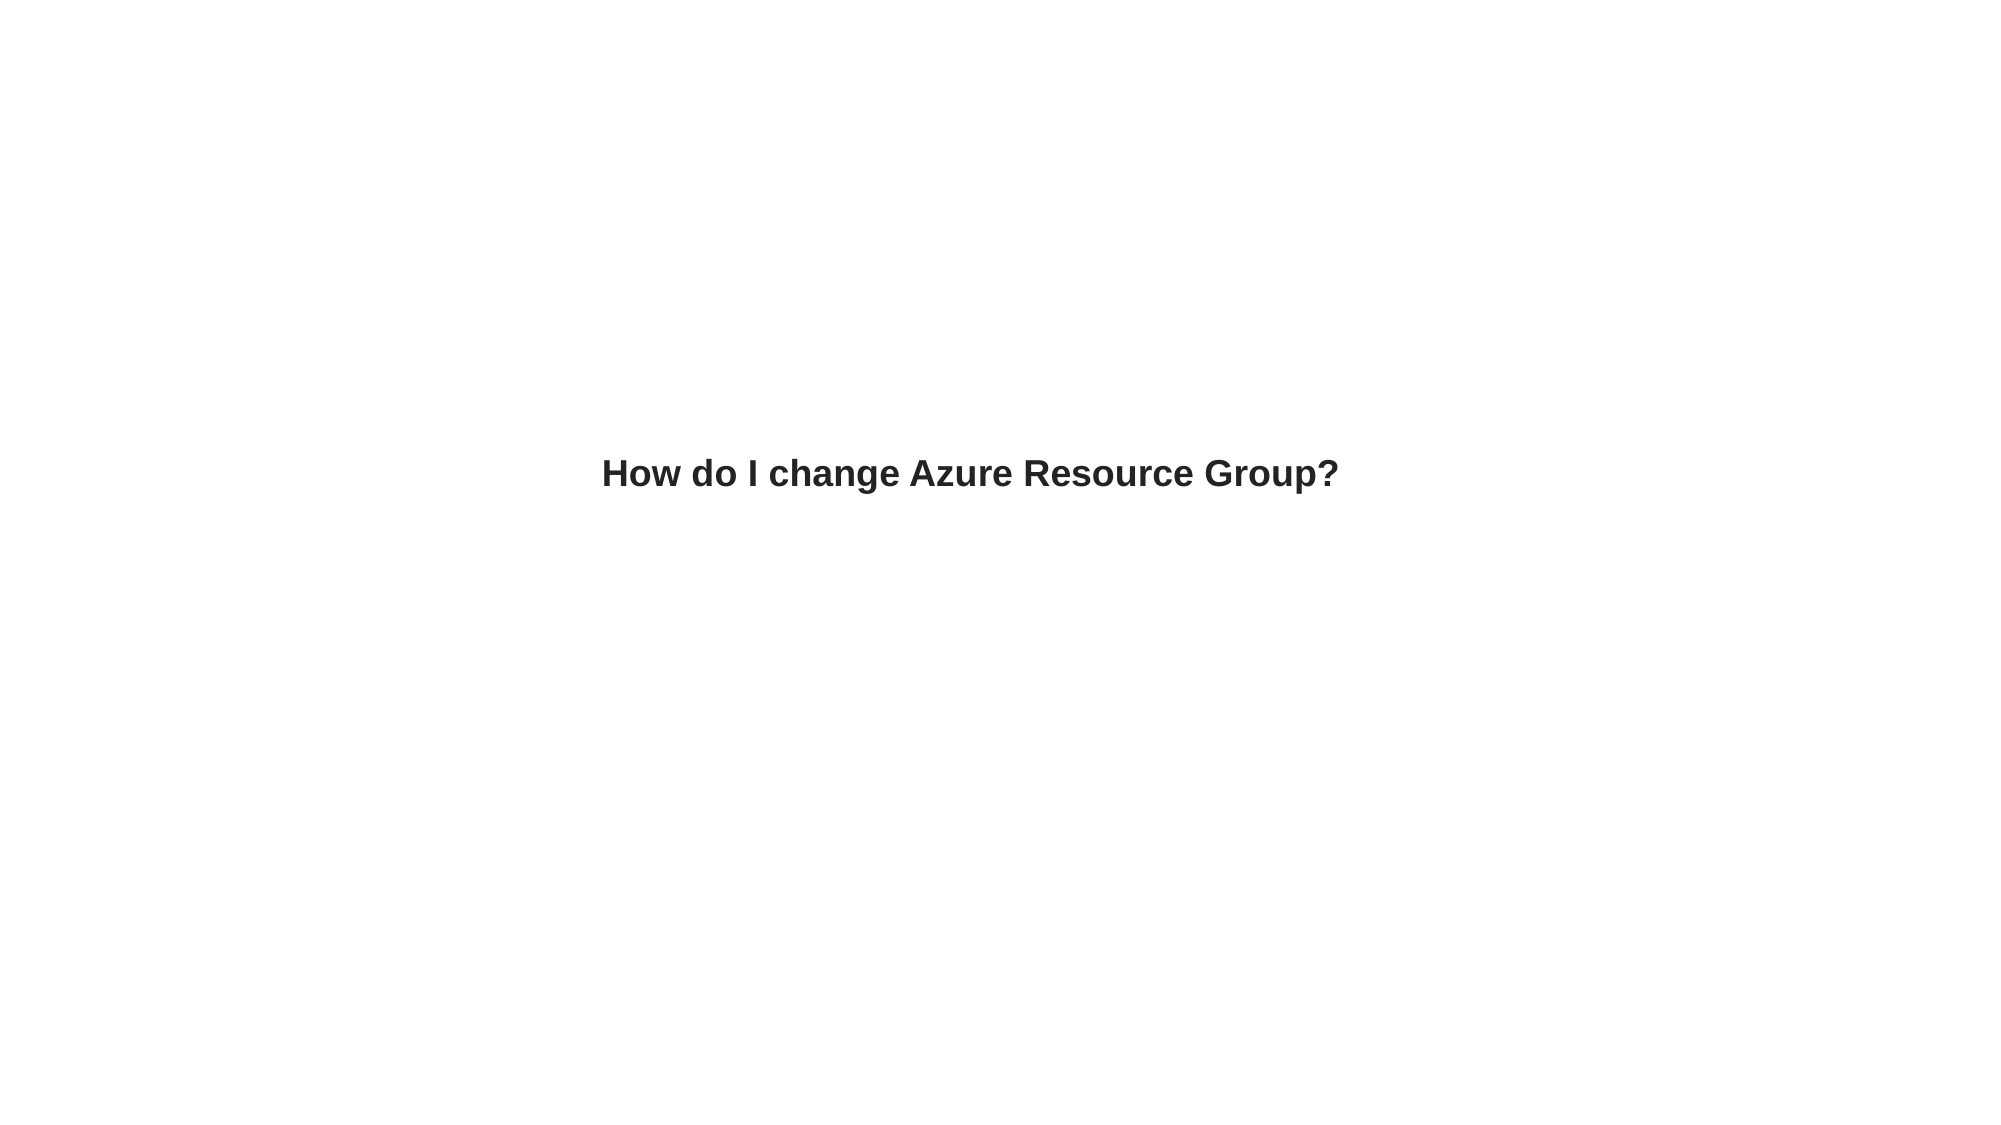

How do I change Azure Resource Group?